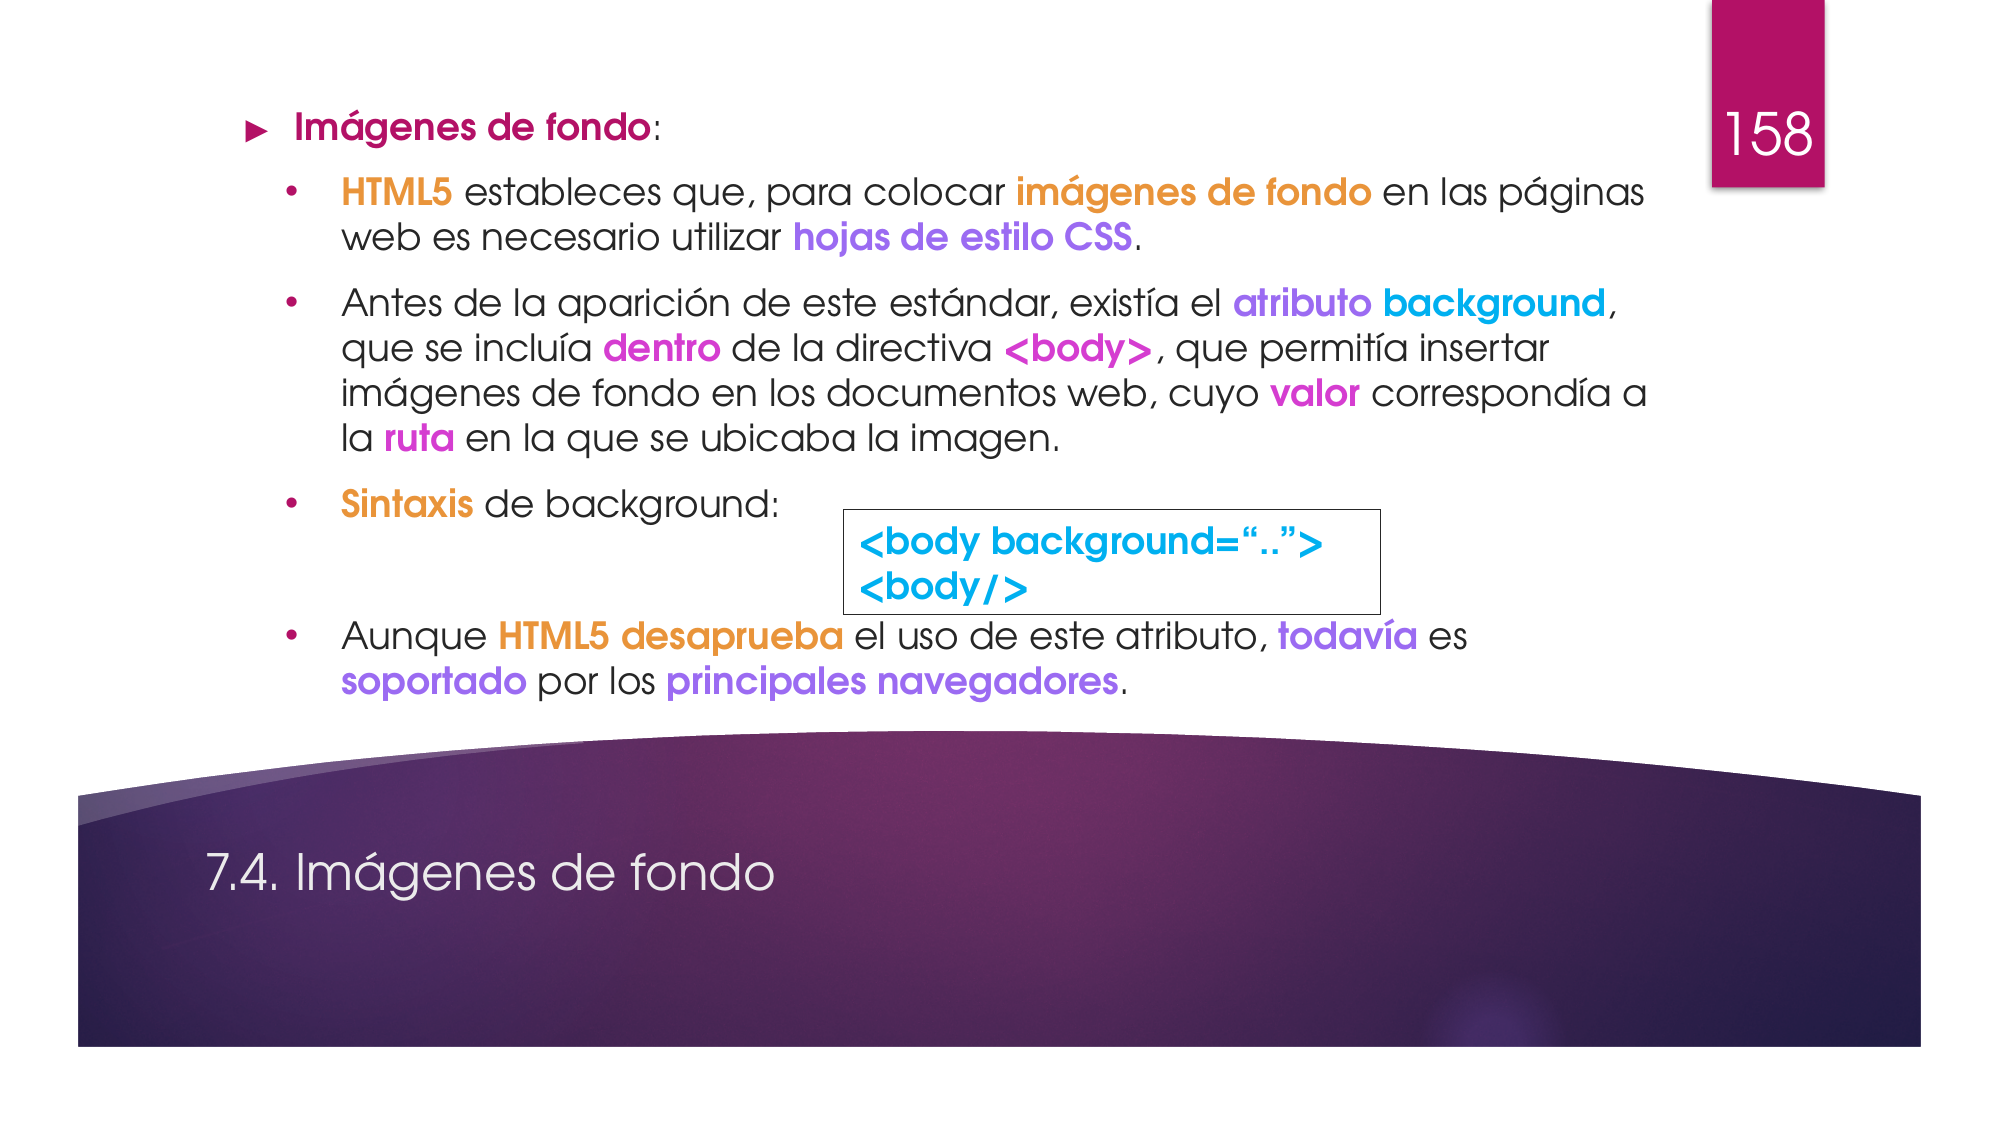

158
Imágenes de fondo:
HTML5 estableces que, para colocar imágenes de fondo en las páginas web es necesario utilizar hojas de estilo CSS.
Antes de la aparición de este estándar, existía el atributo background, que se incluía dentro de la directiva <body>, que permitía insertar imágenes de fondo en los documentos web, cuyo valor correspondía a la ruta en la que se ubicaba la imagen.
Sintaxis de background:

Aunque HTML5 desaprueba el uso de este atributo, todavía es soportado por los principales navegadores.

<body background=“..”>
<body/>
# 7.4. Imágenes de fondo